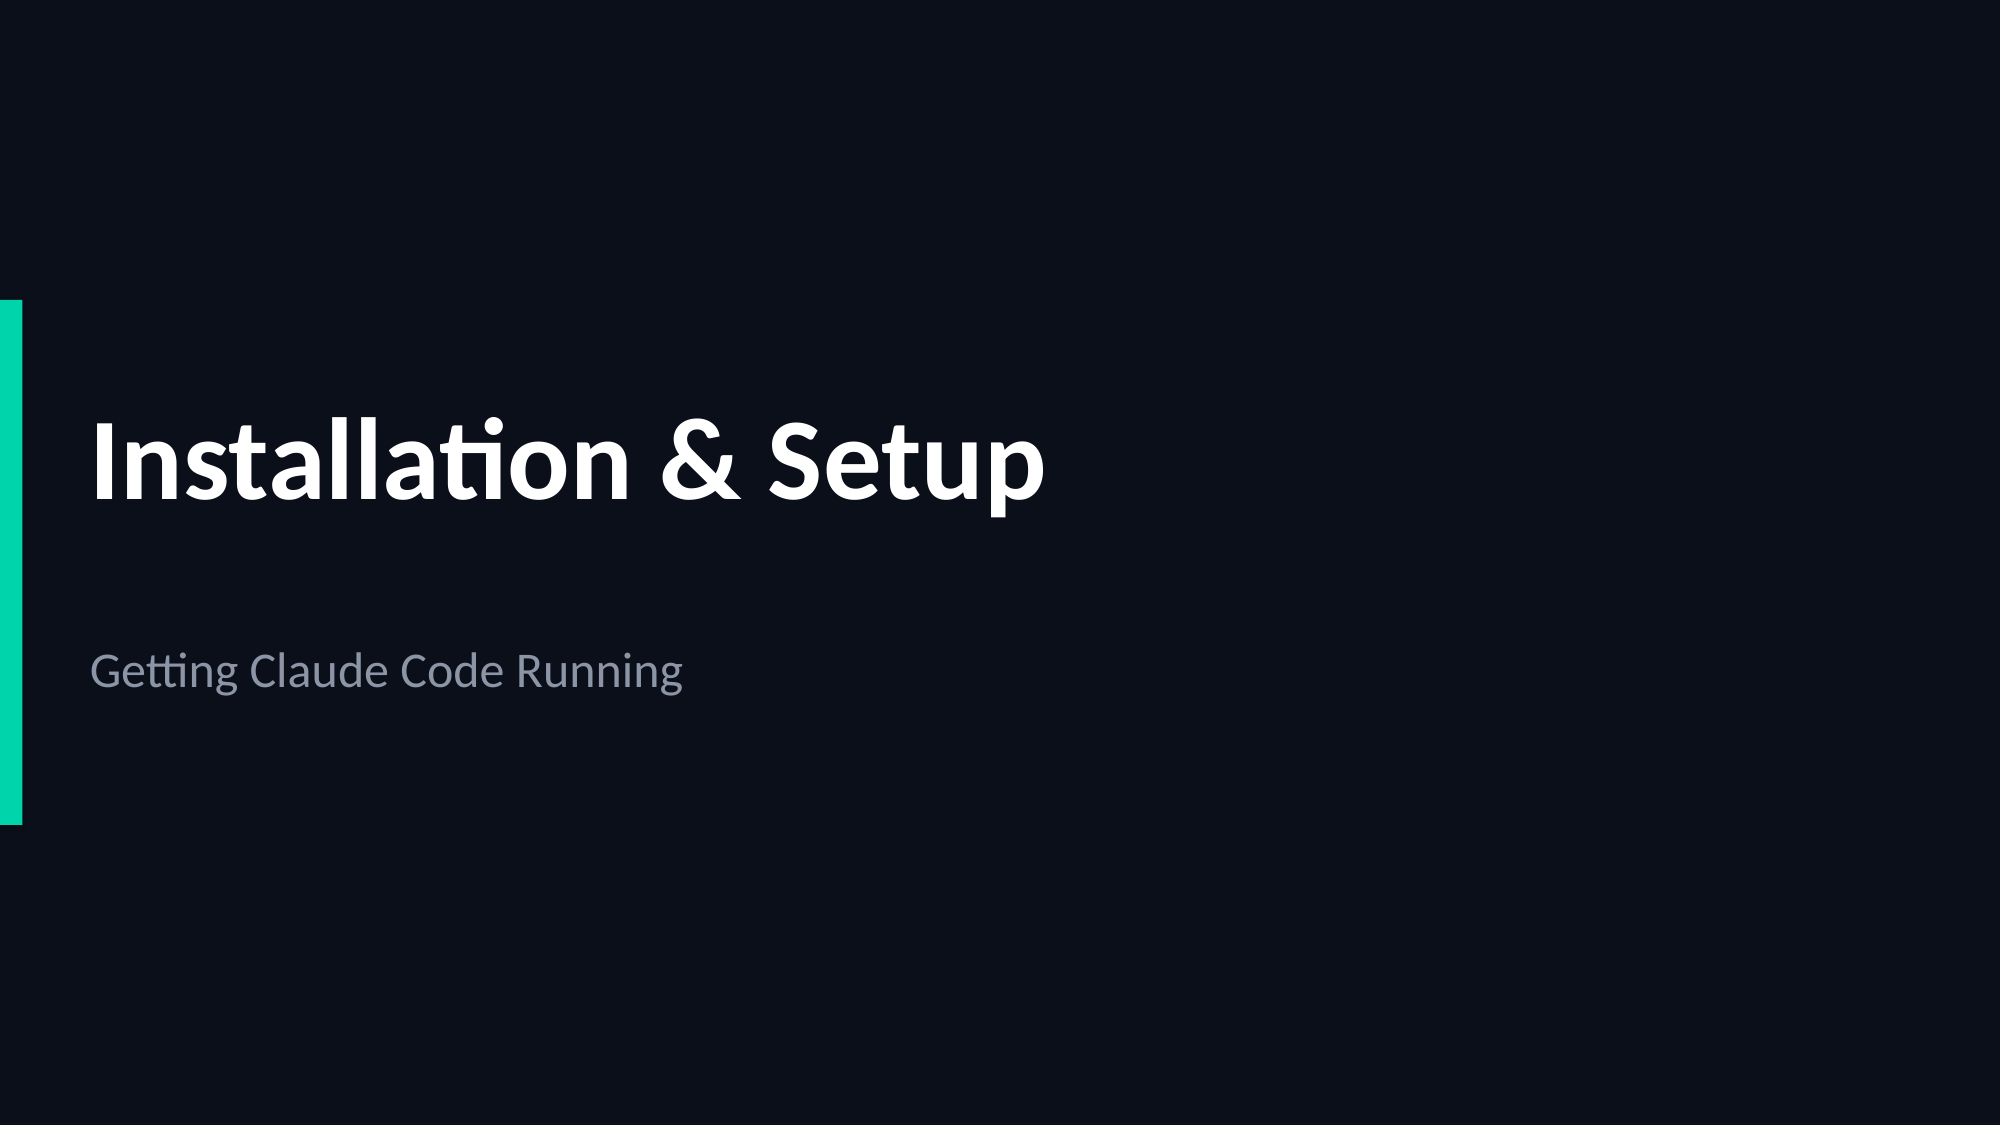

Installation & Setup
Getting Claude Code Running